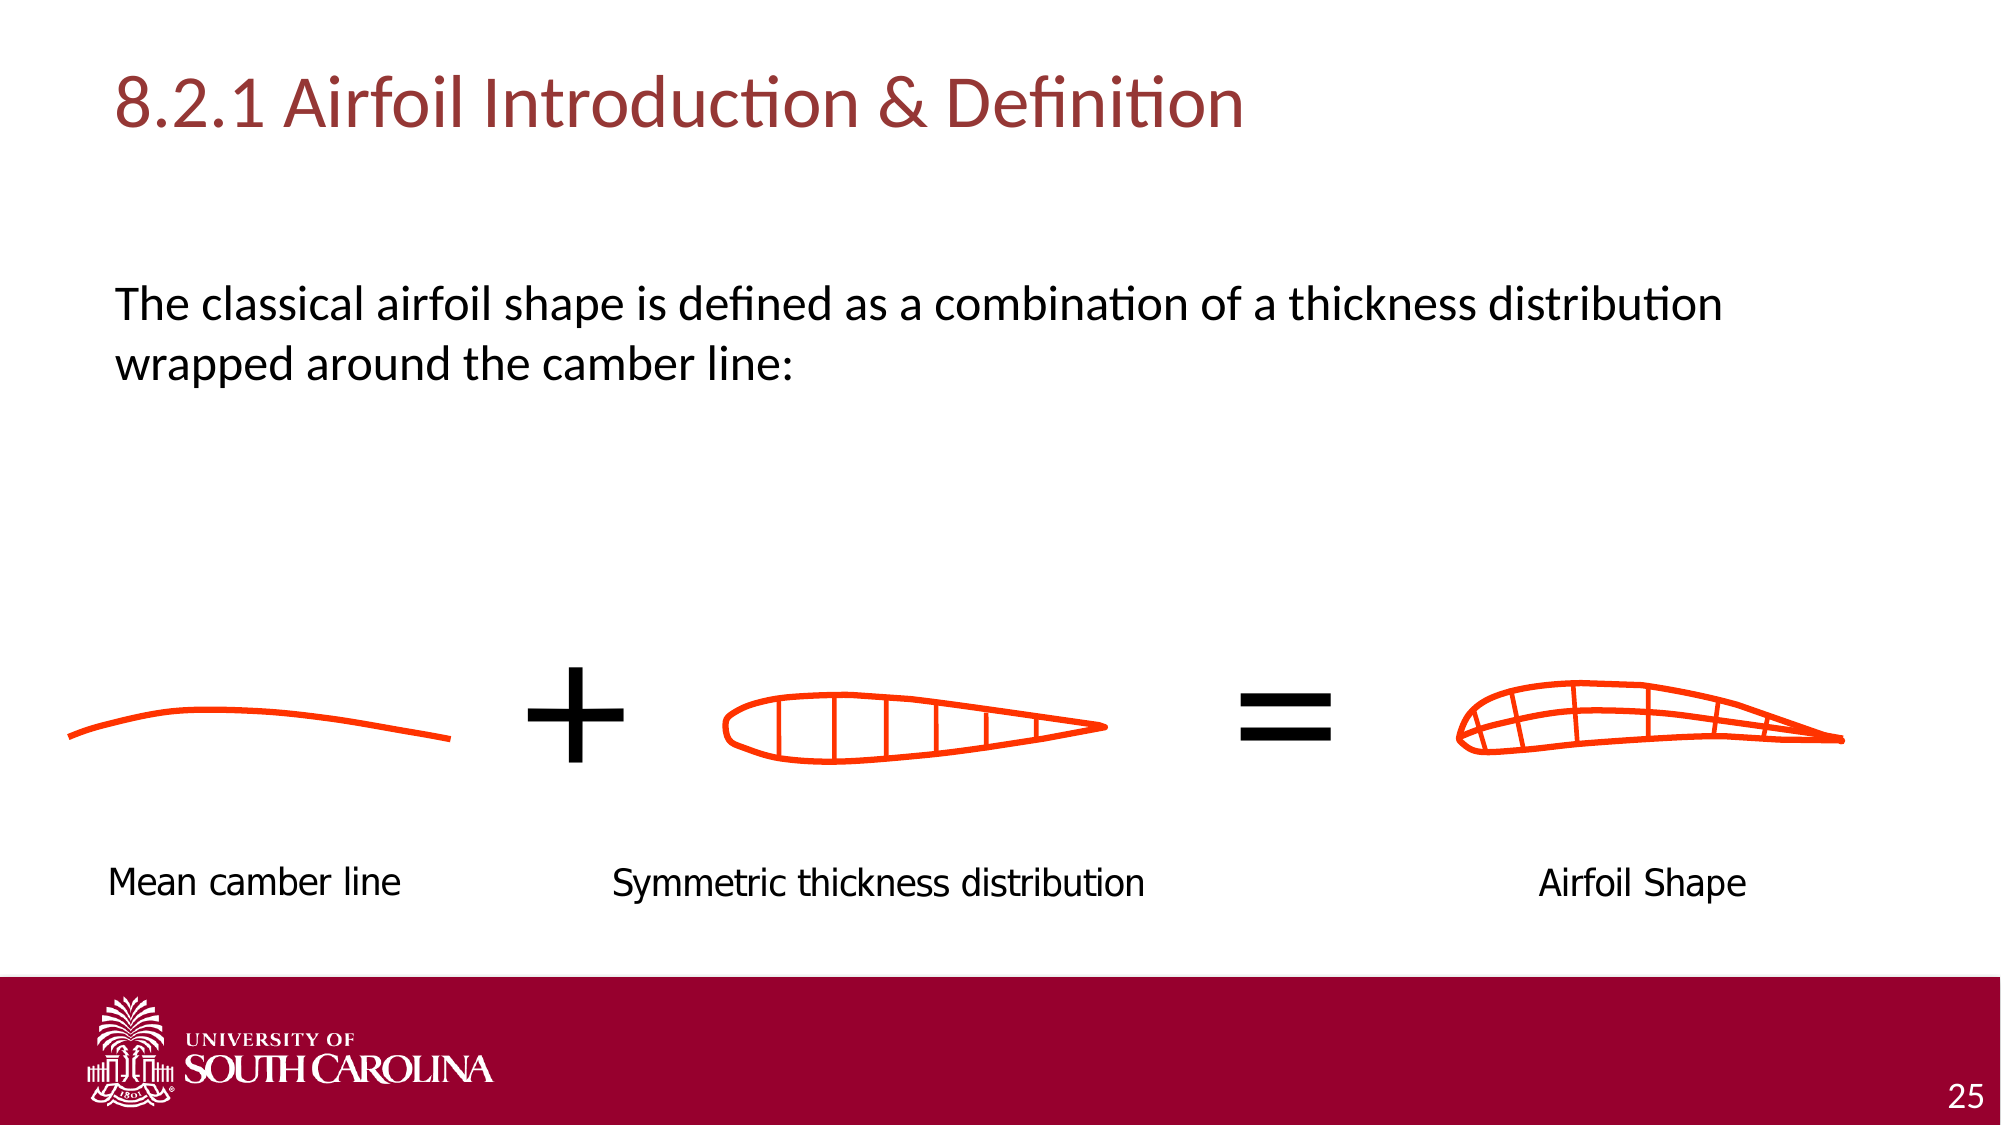

# 8.2.1 Airfoil Introduction & Definition
The classical airfoil shape is defined as a combination of a thickness distribution wrapped around the camber line:

+
=

Mean camber line
Symmetric thickness distribution
Airfoil Shape